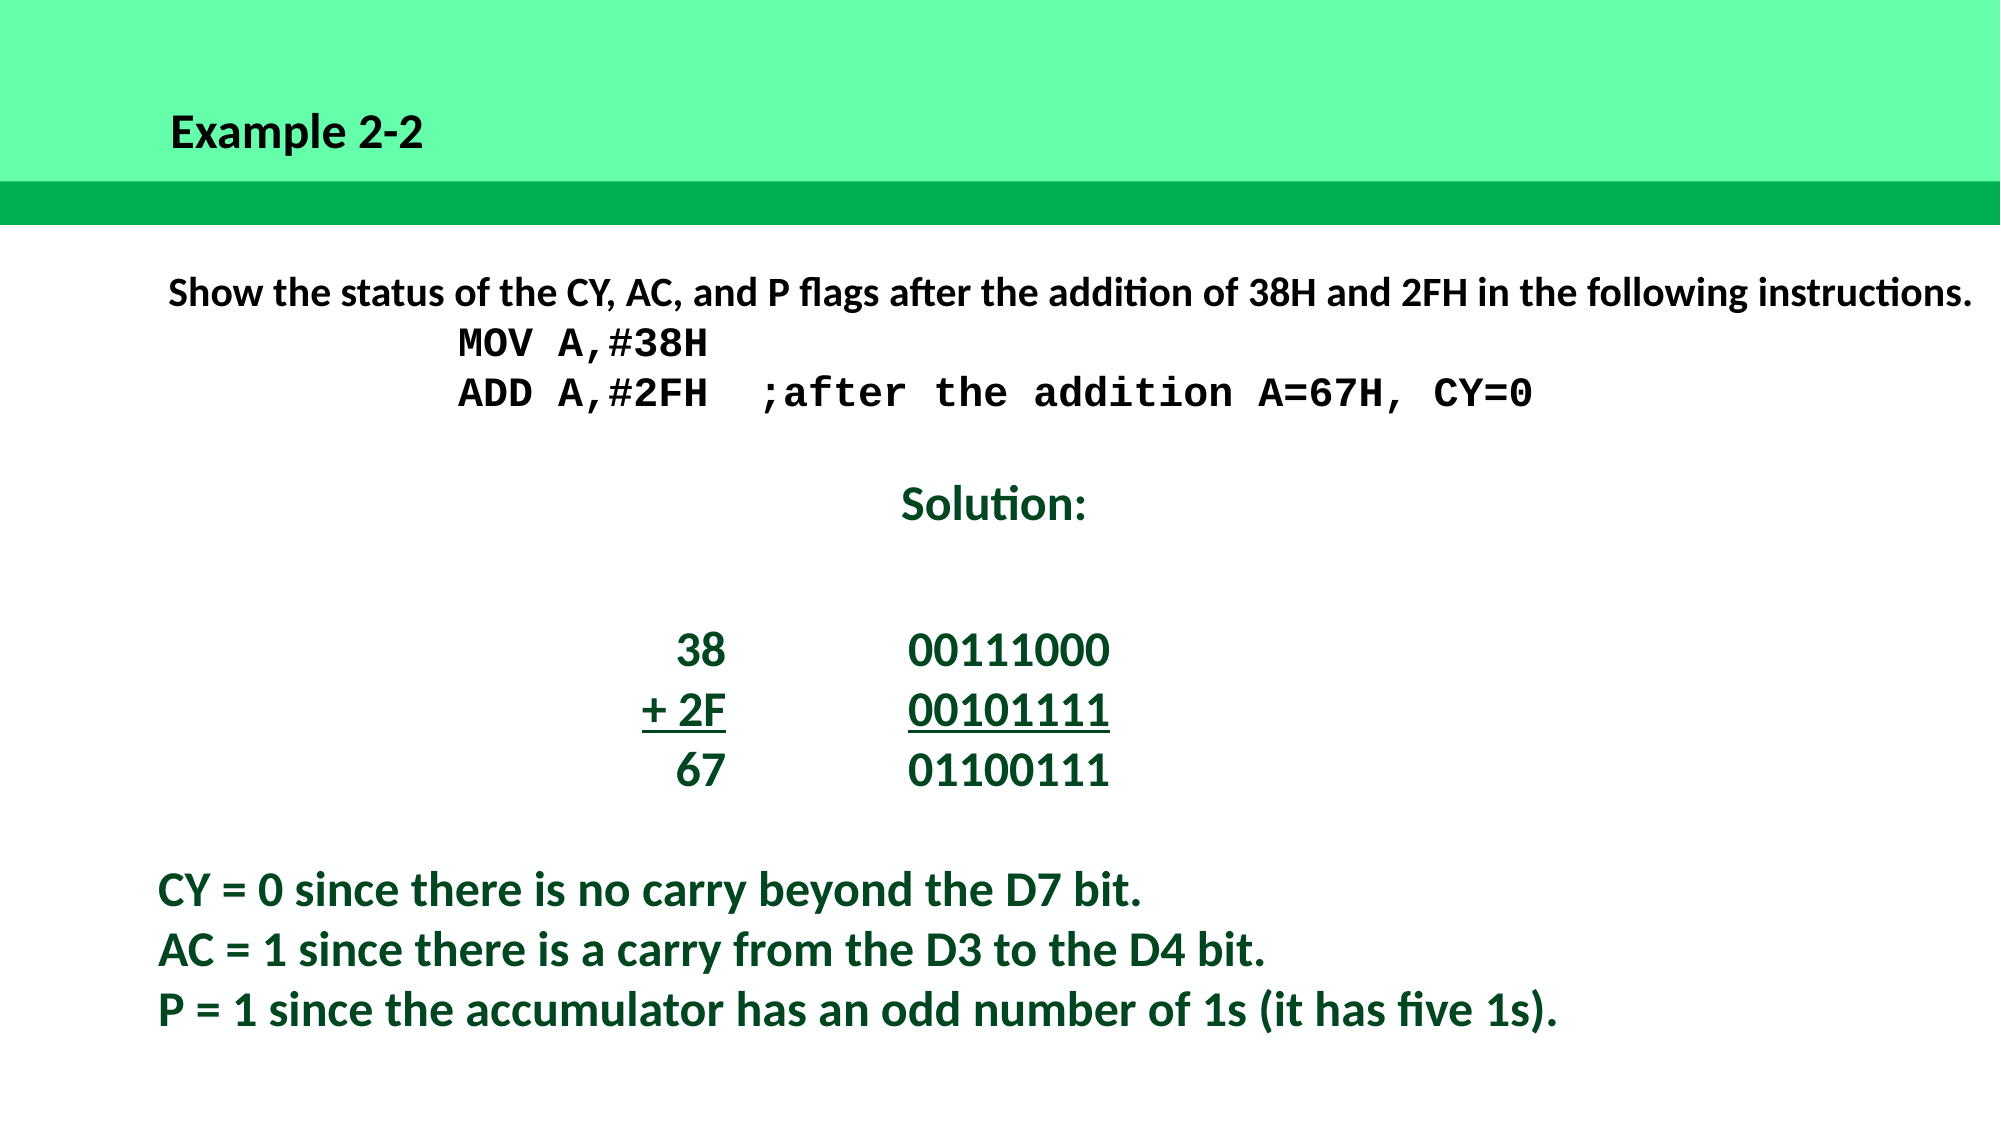

Example 2-2
Show the status of the CY, AC, and P flags after the addition of 38H and 2FH in the following instructions.
		MOV A,#38H
		ADD A,#2FH	;after the addition A=67H, CY=0
Solution:
			      38		00111000
			   + 2F		00101111
			      67		01100111

CY = 0 since there is no carry beyond the D7 bit.
AC = 1 since there is a carry from the D3 to the D4 bit.
P = 1 since the accumulator has an odd number of 1s (it has five 1s).